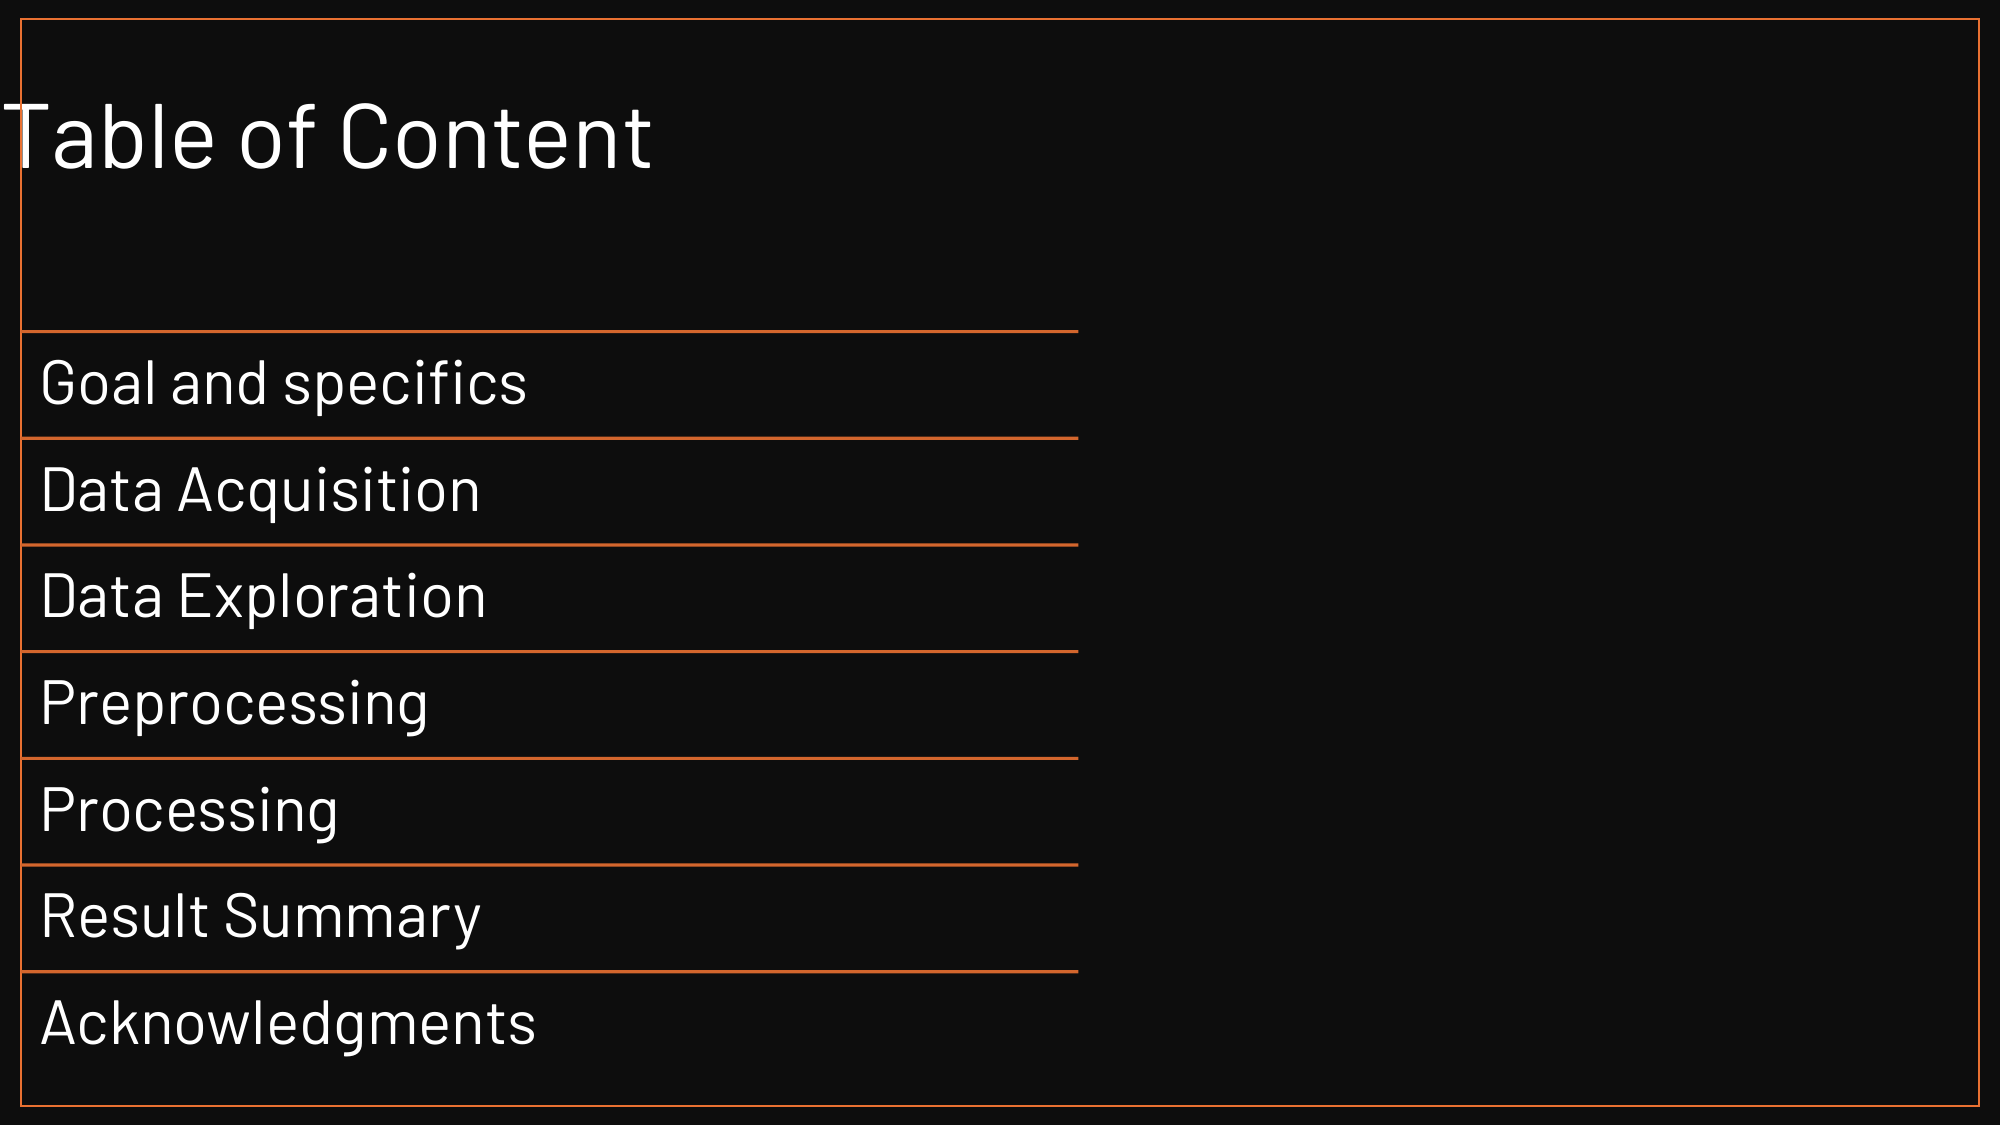

# Table of Content

Goal and specifics
Data Acquisition
Data Exploration
Preprocessing
Processing
Result Summary
Acknowledgments
Goal and specifics
Data Acquisition
Data Exploration
Preprocessing
Processing
Result Summary
Acknowledgments